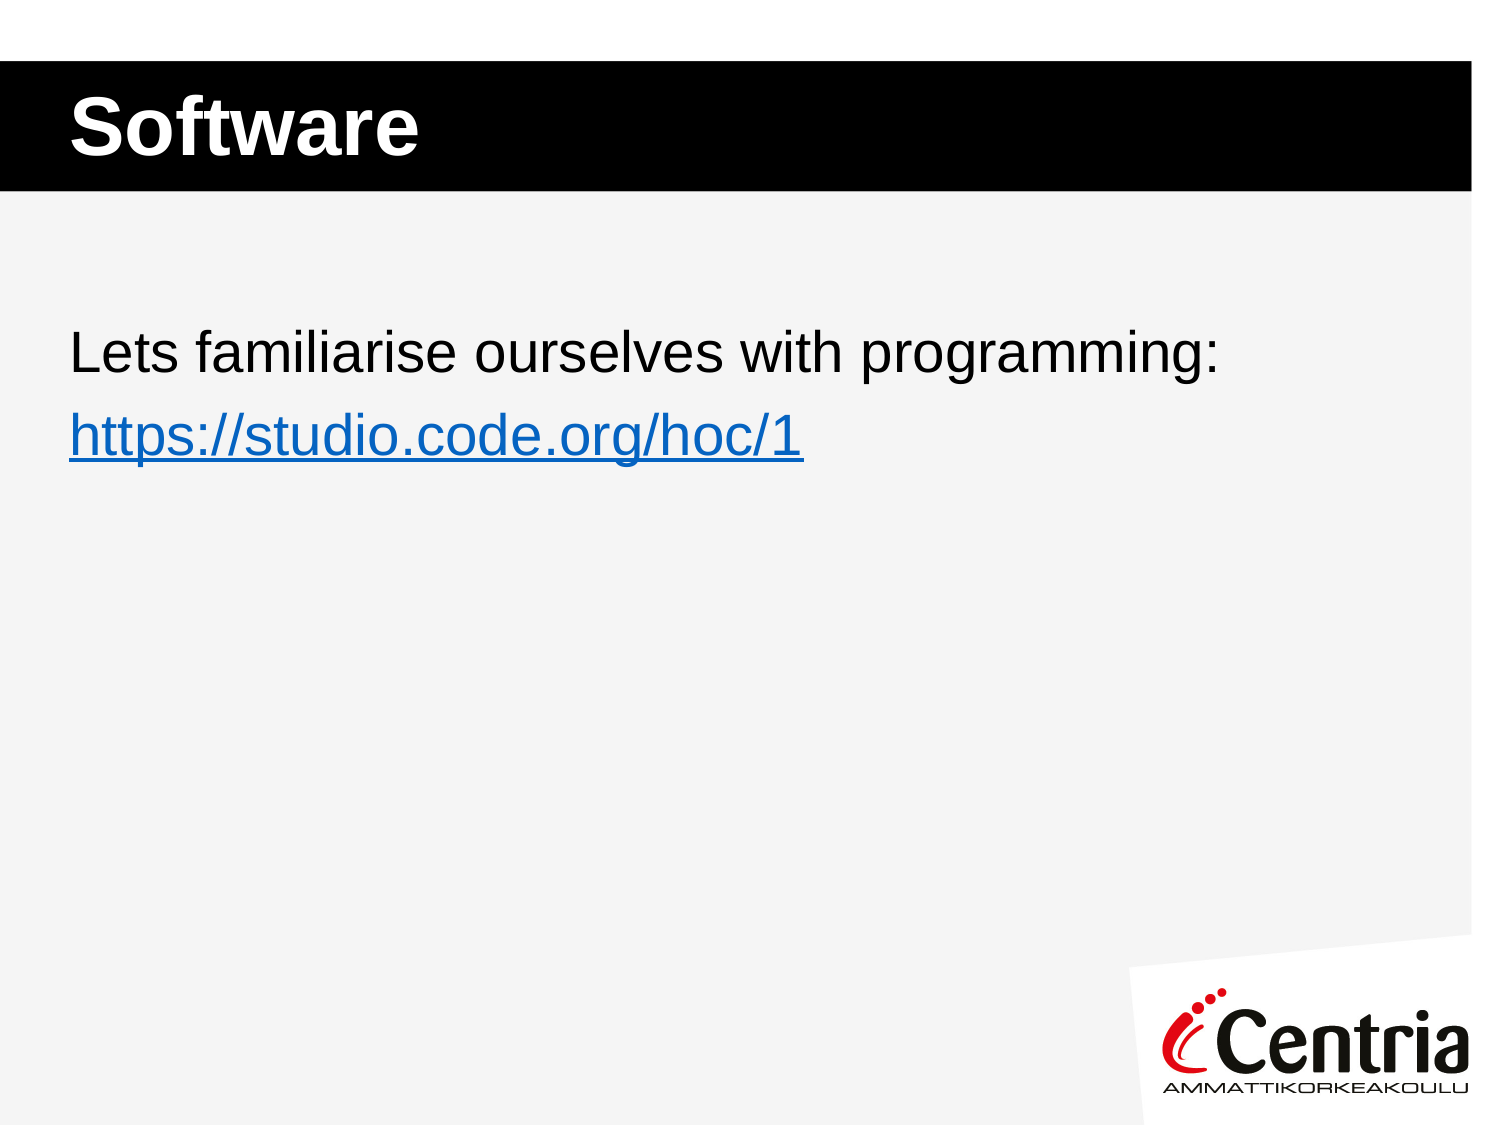

# Software

Lets familiarise ourselves with programming:
https://studio.code.org/hoc/1